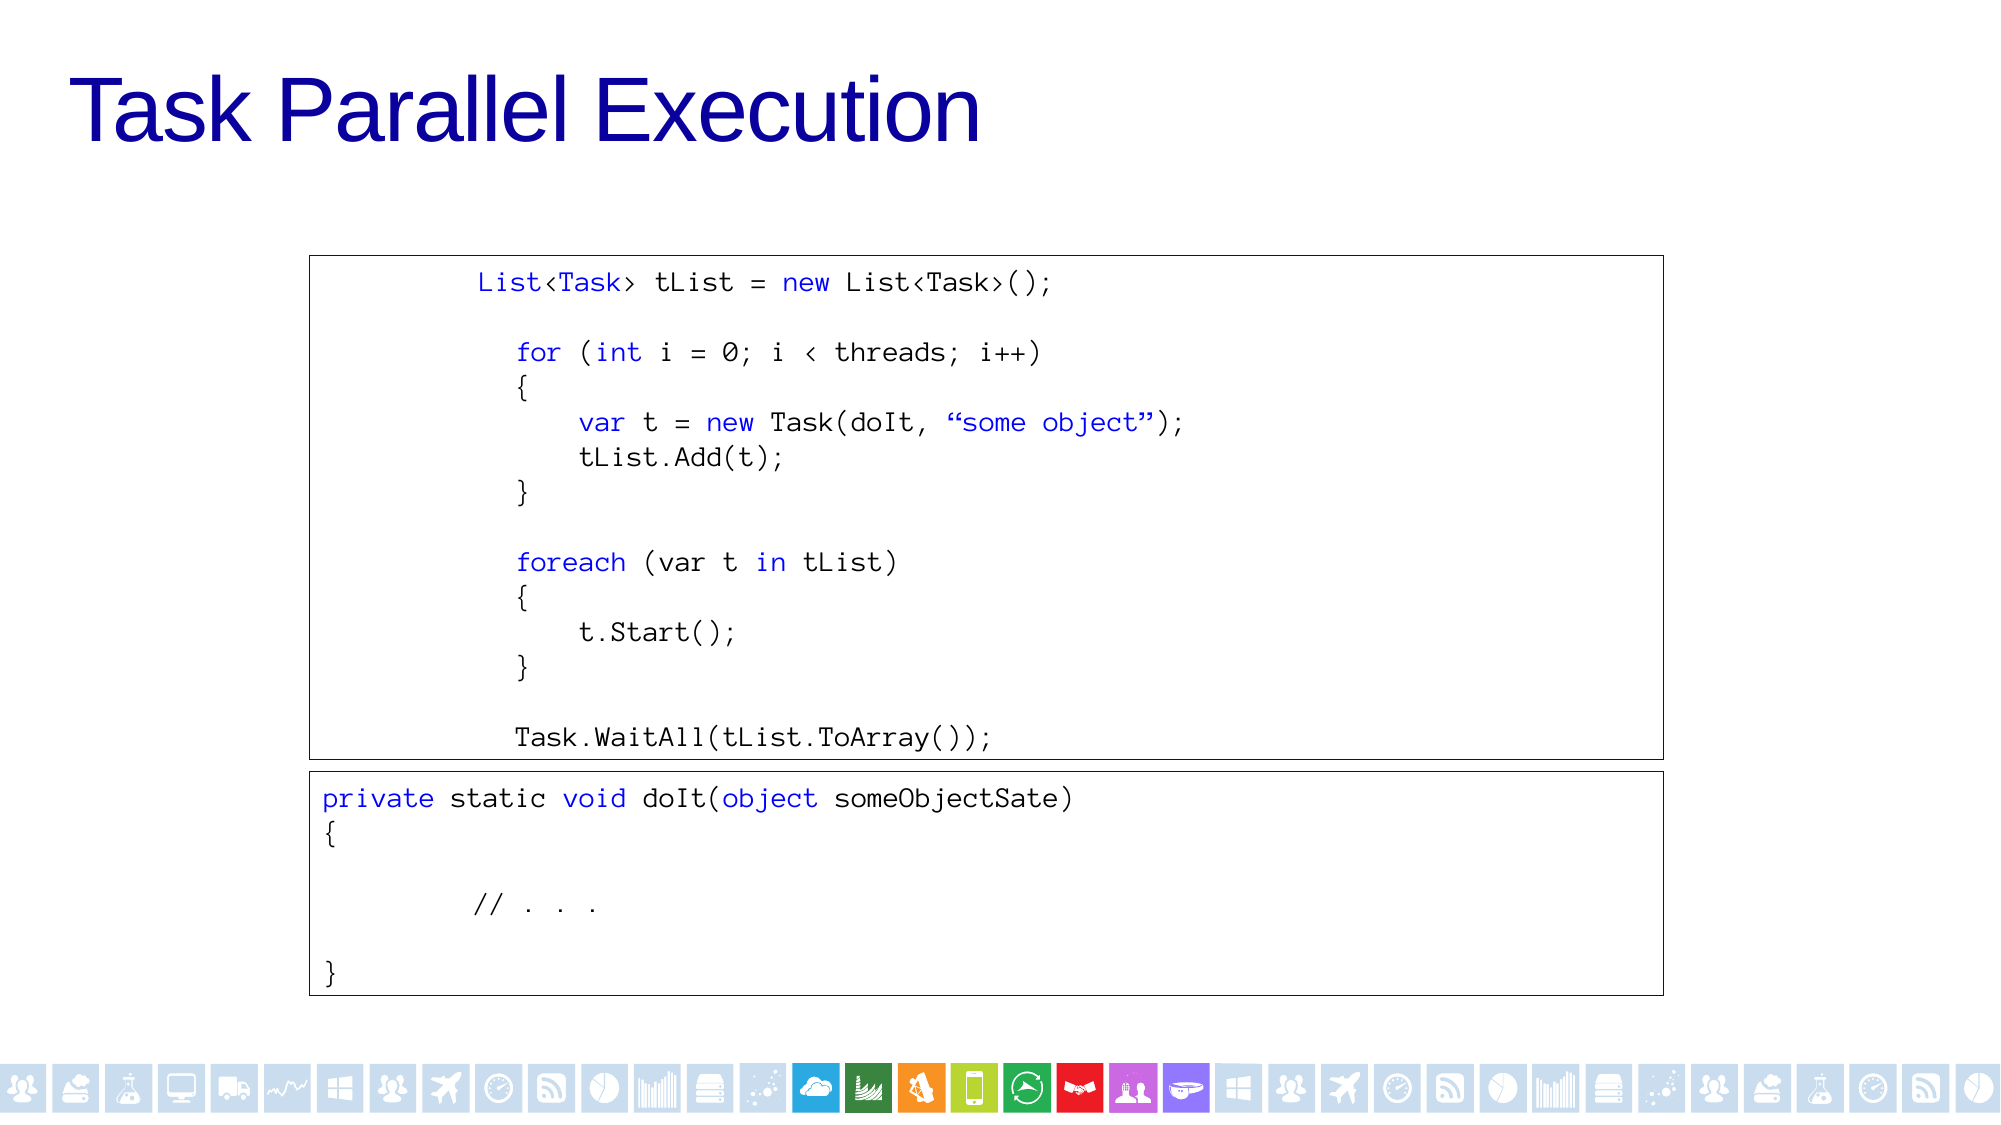

# Task Parallel Execution
           List<Task> tList = new List<Task>();

            for (int i = 0; i < threads; i++)
            {
                var t = new Task(doIt, “some object”);
                tList.Add(t);
            }

            foreach (var t in tList)
            {
                t.Start();
            }

            Task.WaitAll(tList.ToArray());
private static void doIt(object someObjectSate)
{

	// . . .

}